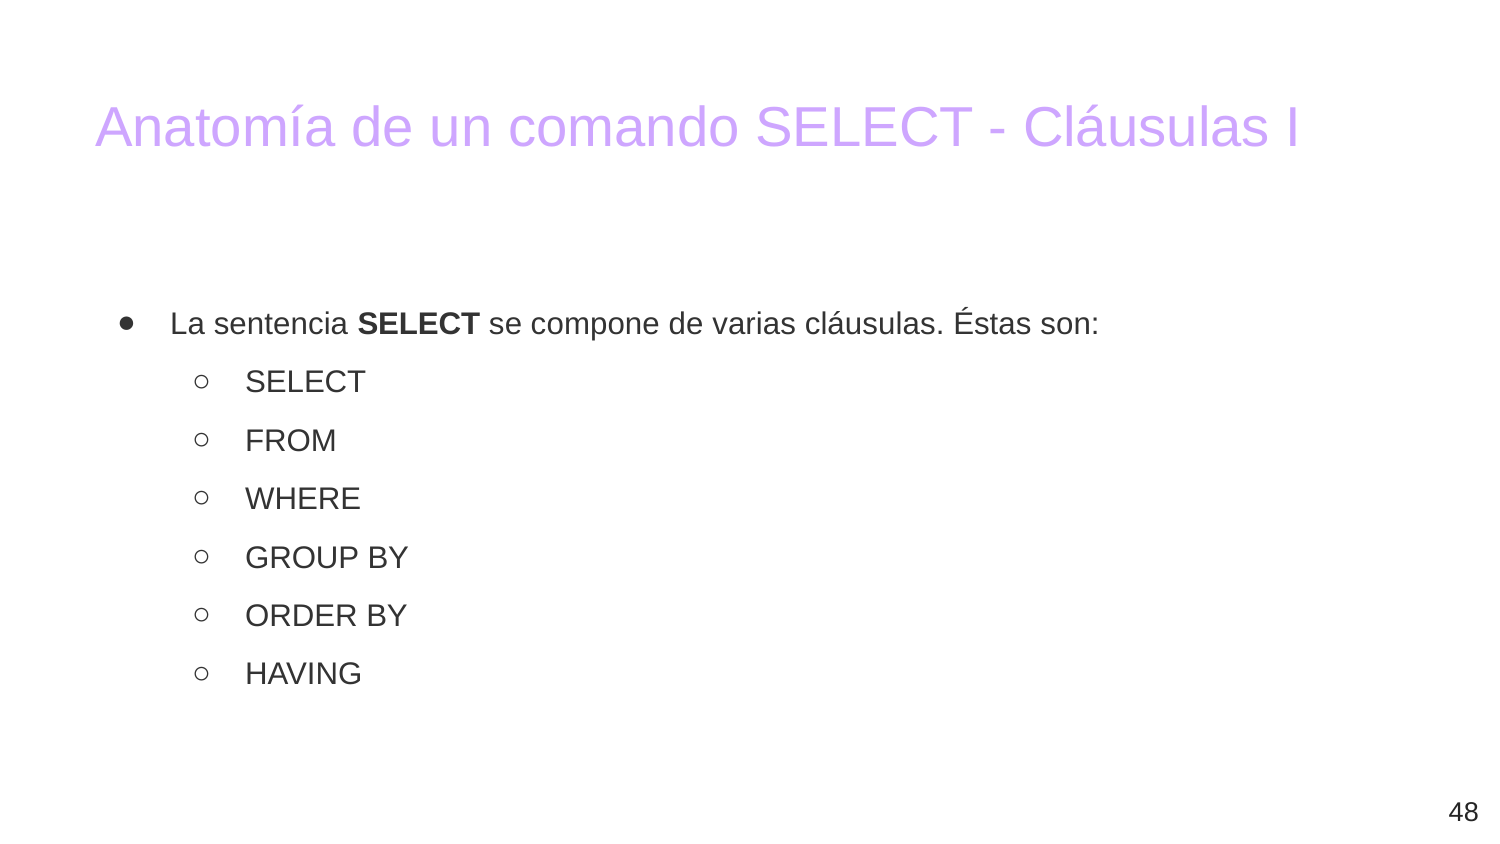

# Anatomía de un comando SELECT - Cláusulas I
La sentencia SELECT se compone de varias cláusulas. Éstas son:
SELECT
FROM
WHERE
GROUP BY
ORDER BY
HAVING
48